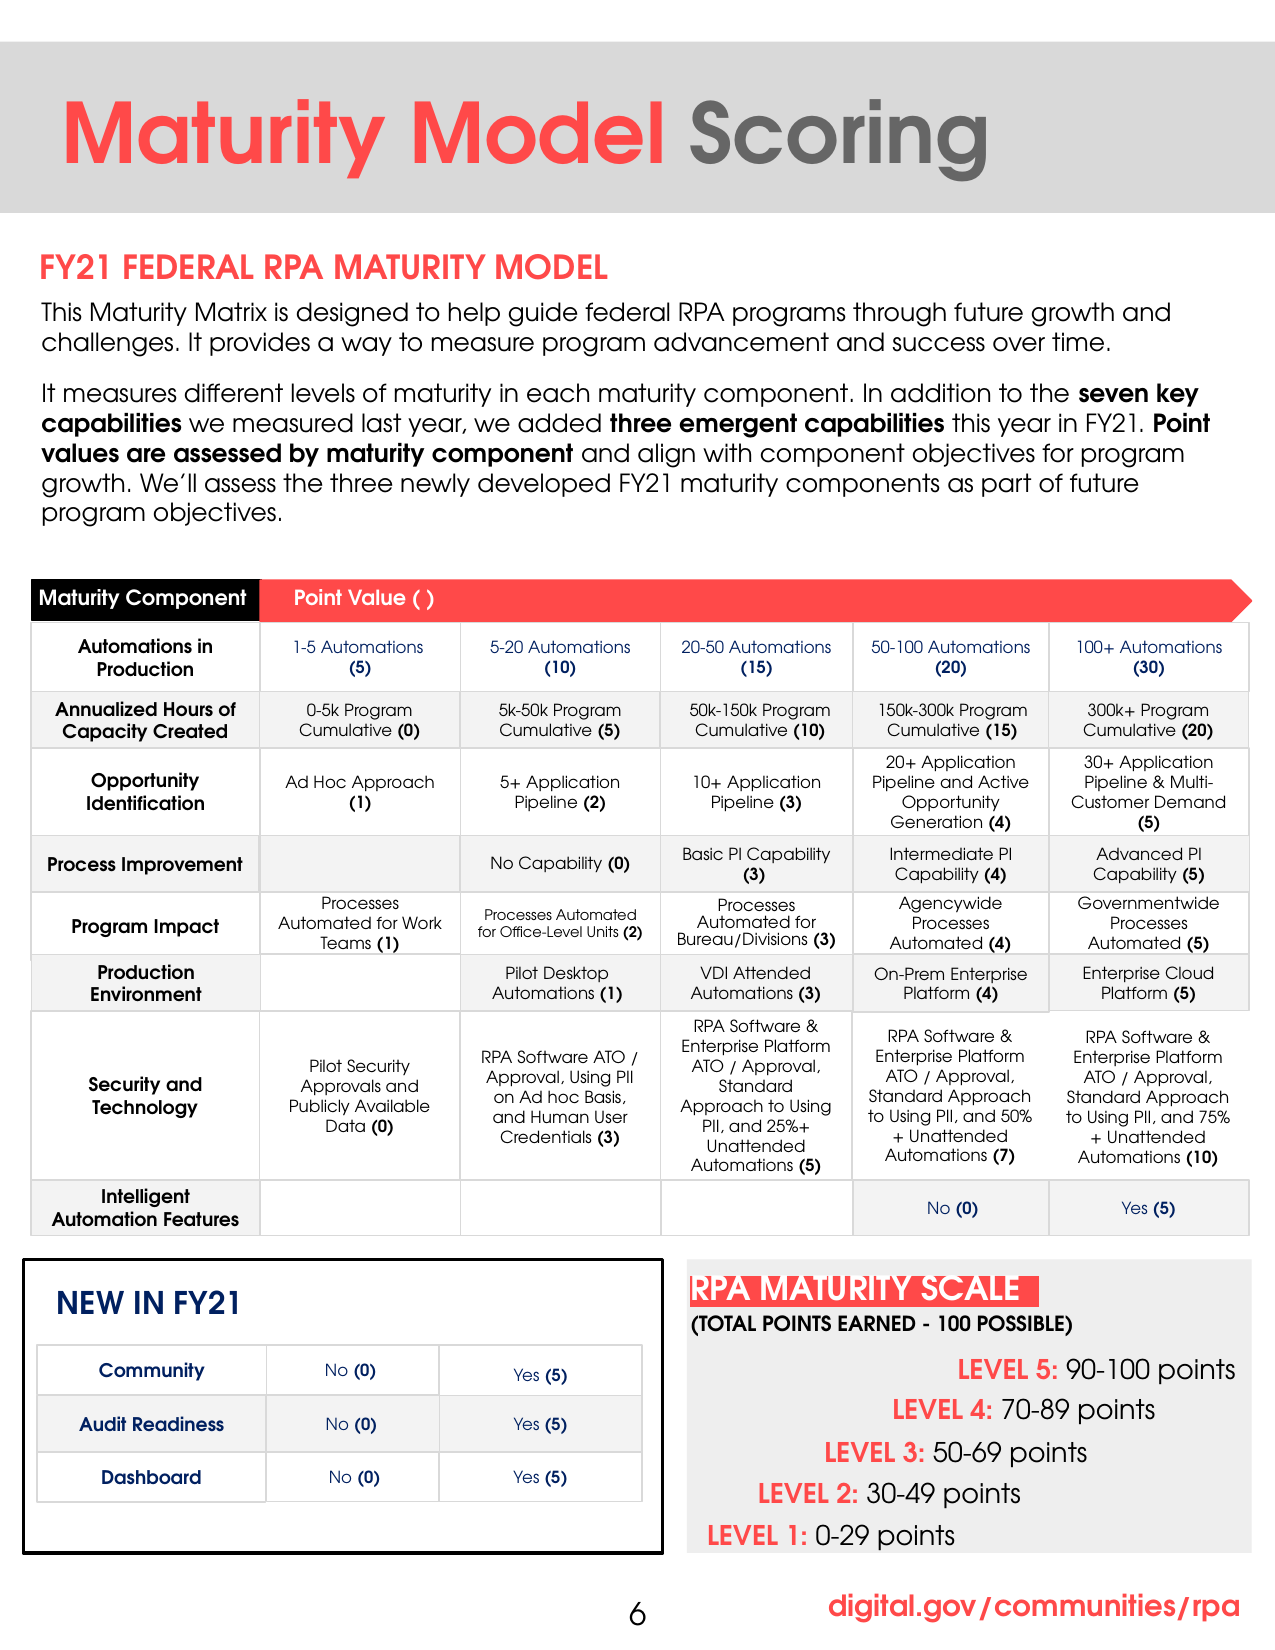

Maturity Model Scoring
FY21 FEDERAL RPA MATURITY MODEL

This Maturity Matrix is designed to help guide federal RPA programs through future growth and challenges. It provides a way to measure program advancement and success over time.
It measures different levels of maturity in each maturity component. In addition to the seven key capabilities we measured last year, we added three emergent capabilities this year in FY21. Point values are assessed by maturity component and align with component objectives for program growth. We’ll assess the three newly developed FY21 maturity components as part of future program objectives.
Maturity Component
Point Value ( )

20-50 Automations
(15)
50-100 Automations (20)
Automations in Production
1-5 Automations
(5)
5-20 Automations
(10)
100+ Automations (30)
Annualized Hours of Capacity Created
0-5k Program Cumulative (0)
5k-50k Program Cumulative (5)
50k-150k Program Cumulative (10)
150k-300k Program Cumulative (15)
300k+ Program Cumulative (20)
Ad Hoc Approach (1)
Opportunity Identification
5+ Application Pipeline (2)
10+ Application Pipeline (3)
20+ Application Pipeline and Active Opportunity Generation (4)
30+ Application Pipeline & Multi-Customer Demand (5)
No Capability (0)

Process Improvement
Basic PI Capability (3)
Intermediate PI Capability (4)
Advanced PI Capability (5)
Processes Automated for Work Teams (1)
Processes Automated for Bureau/Divisions (3)
Agencywide Processes Automated (4)
Governmentwide Processes Automated (5)
Program Impact

Processes Automated for Office-Level Units (2)
Enterprise Cloud Platform (5)
Production Environment
Pilot Desktop Automations (1)
VDI Attended Automations (3)
On-Prem Enterprise Platform (4)

Security and Technology
Pilot Security Approvals and Publicly Available Data (0)
RPA Software ATO / Approval, Using PII on Ad hoc Basis, and Human User Credentials (3)
RPA Software & Enterprise Platform ATO / Approval, Standard Approach to Using PII, and 25%+ Unattended Automations (5)
RPA Software & Enterprise Platform ATO / Approval, Standard Approach to Using PII, and 50%+ Unattended Automations (7)
RPA Software & Enterprise Platform ATO / Approval, Standard Approach to Using PII, and 75%+ Unattended Automations (10)
Intelligent Automation Features

No (0)
Yes (5)
RPA MATURITY SCALE
(TOTAL POINTS EARNED - 100 POSSIBLE)

NEW IN FY21
LEVEL 5: 90-100 points
Community
No (0)
Yes (5)
LEVEL 4: 70-89 points
Yes (5)
Audit Readiness
No (0)
LEVEL 3: 50-69 points
No (0)
Yes (5)
Dashboard
LEVEL 2: 30-49 points
LEVEL 1: 0-29 points
digital.gov/communities/rpa
6